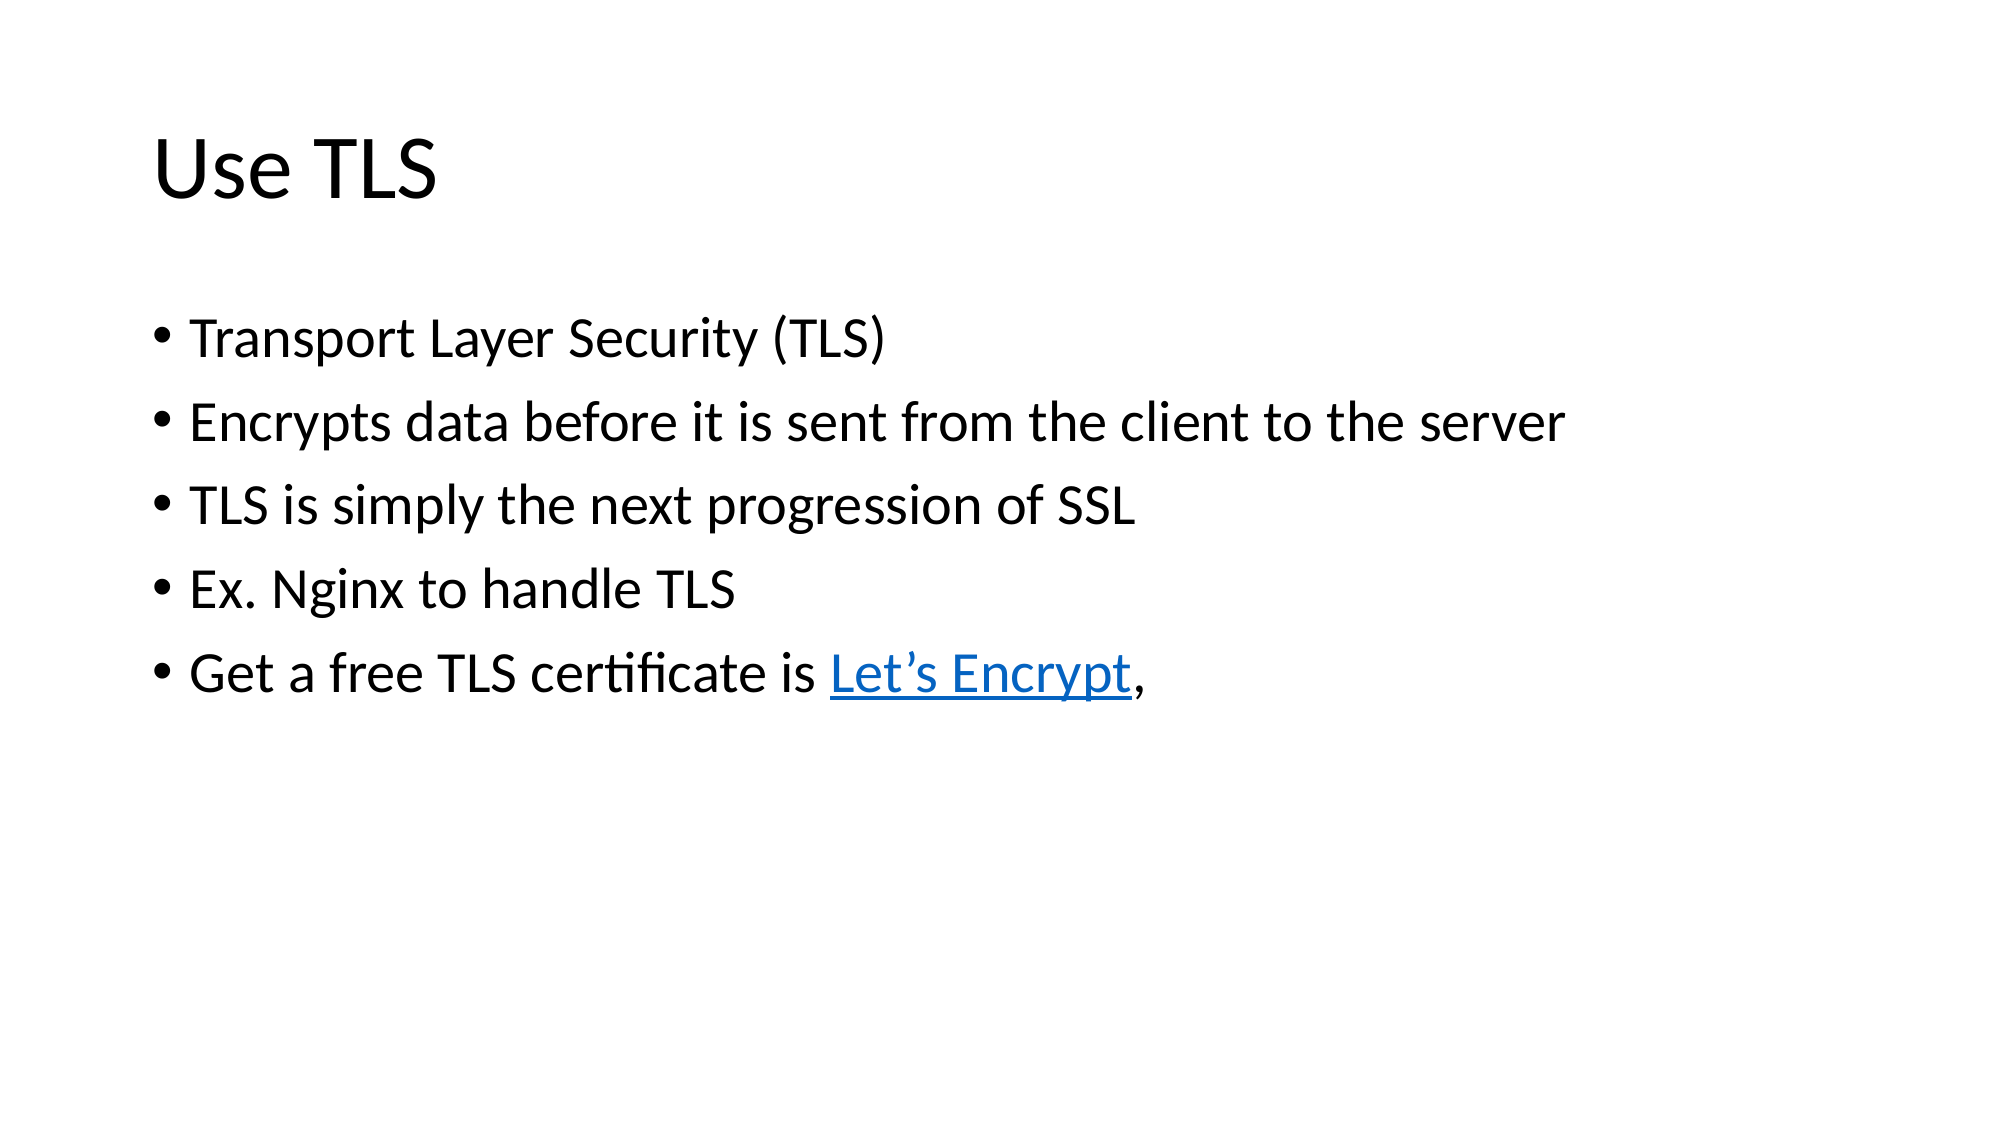

# Use TLS
Transport Layer Security (TLS)
Encrypts data before it is sent from the client to the server
TLS is simply the next progression of SSL
Ex. Nginx to handle TLS
Get a free TLS certificate is Let’s Encrypt,